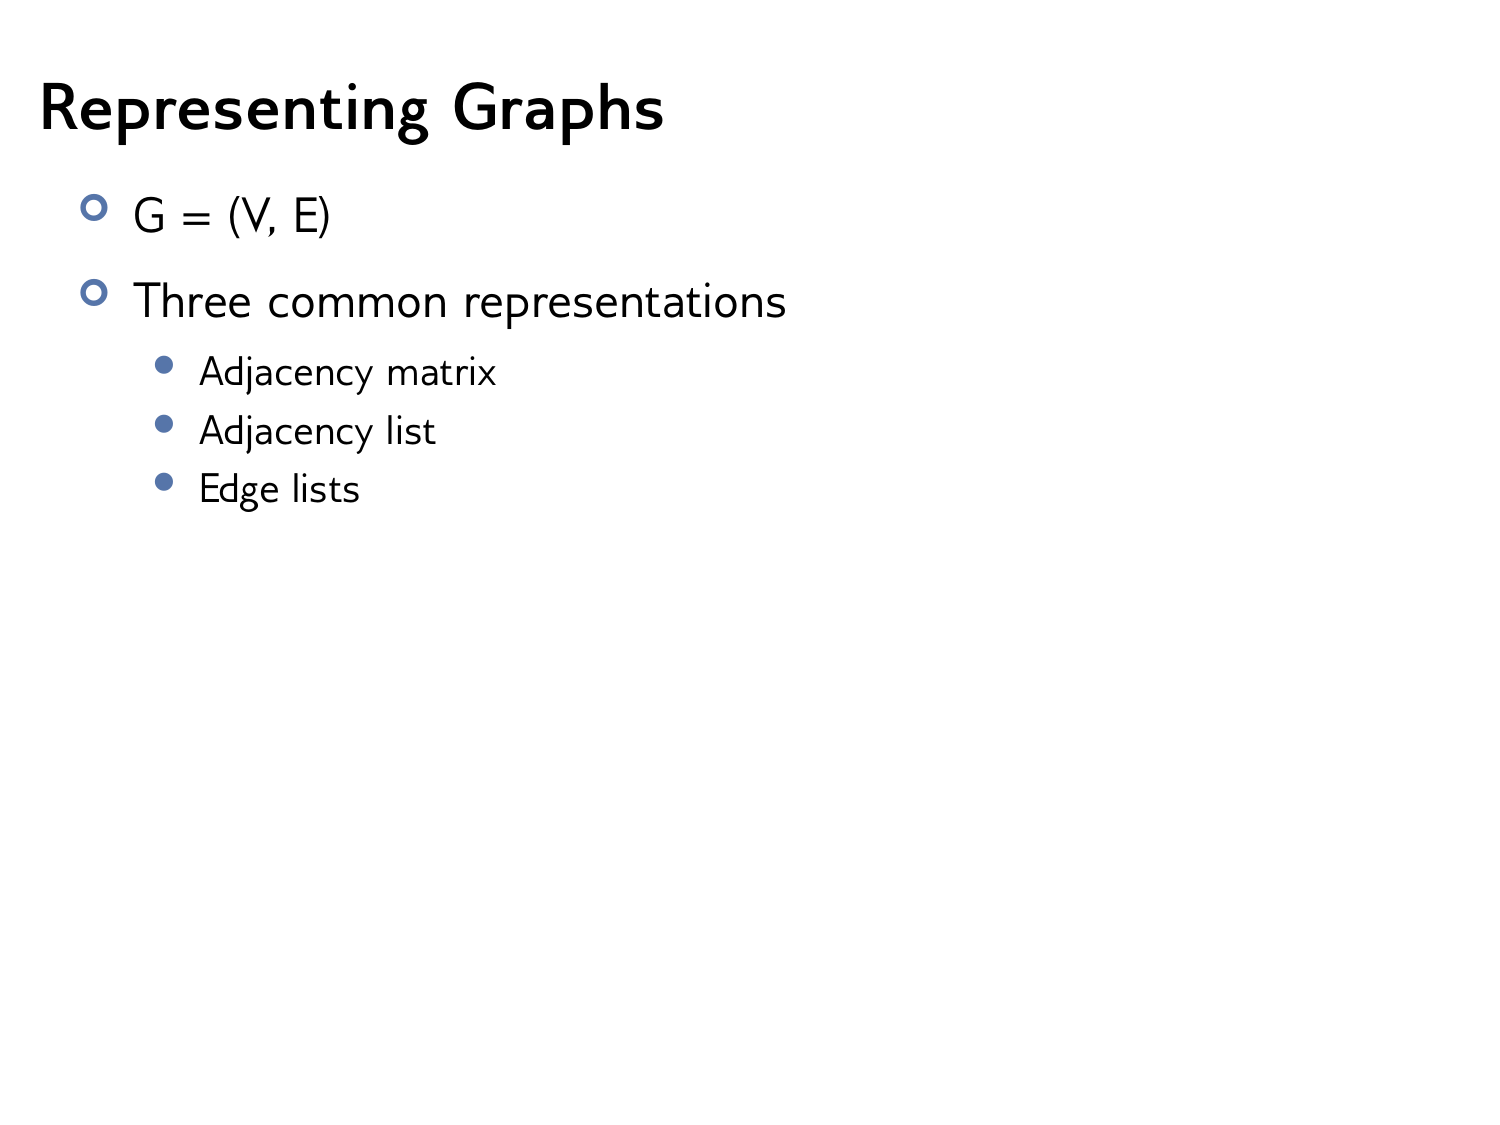

# Representing Graphs
G = (V, E)
Three common representations
Adjacency matrix
Adjacency list
Edge lists